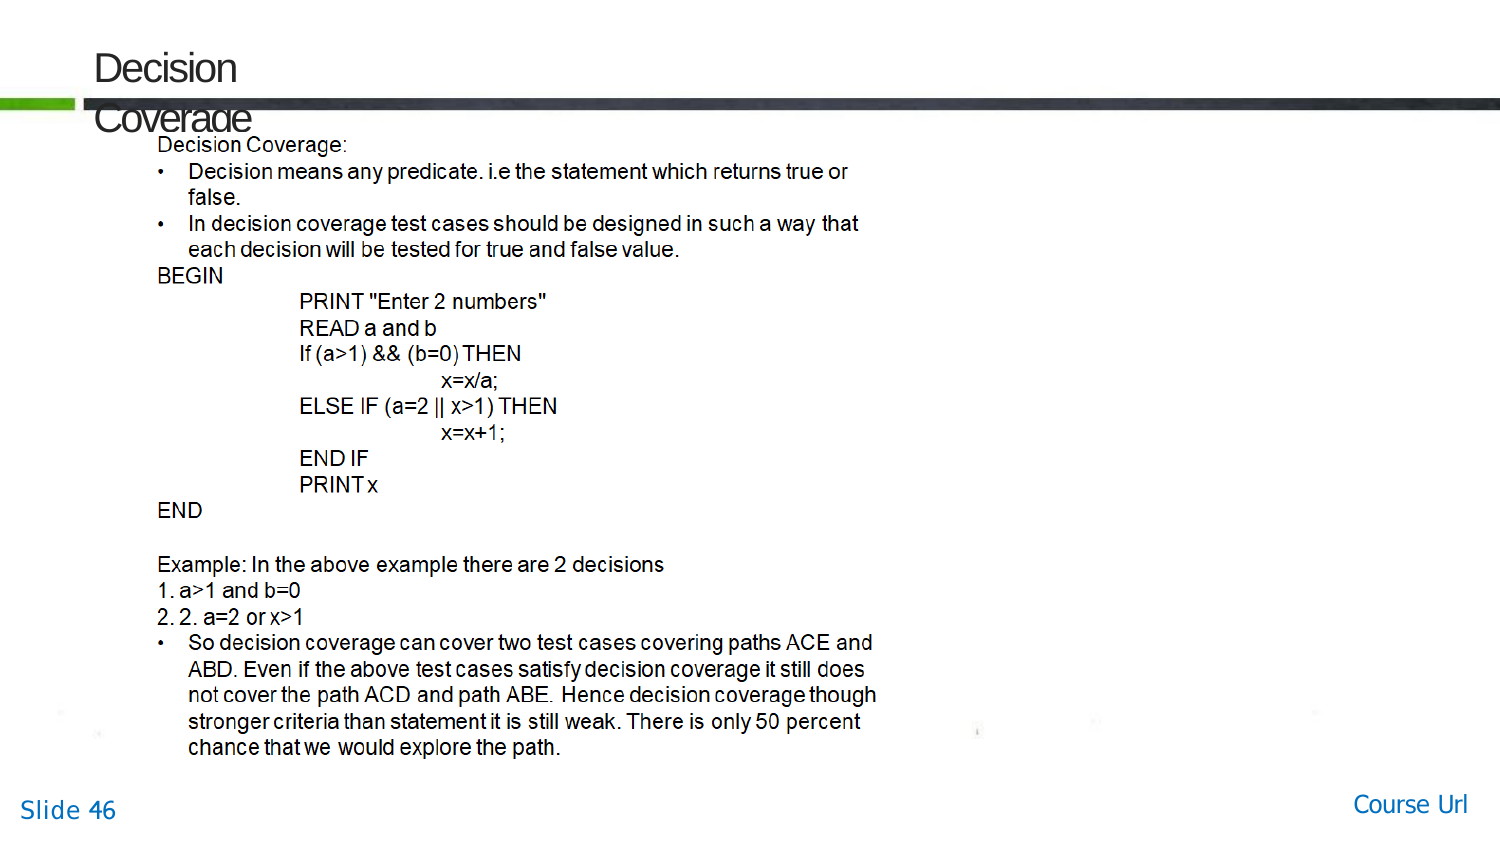

# Decision Coverage

Course Url
Slide 46